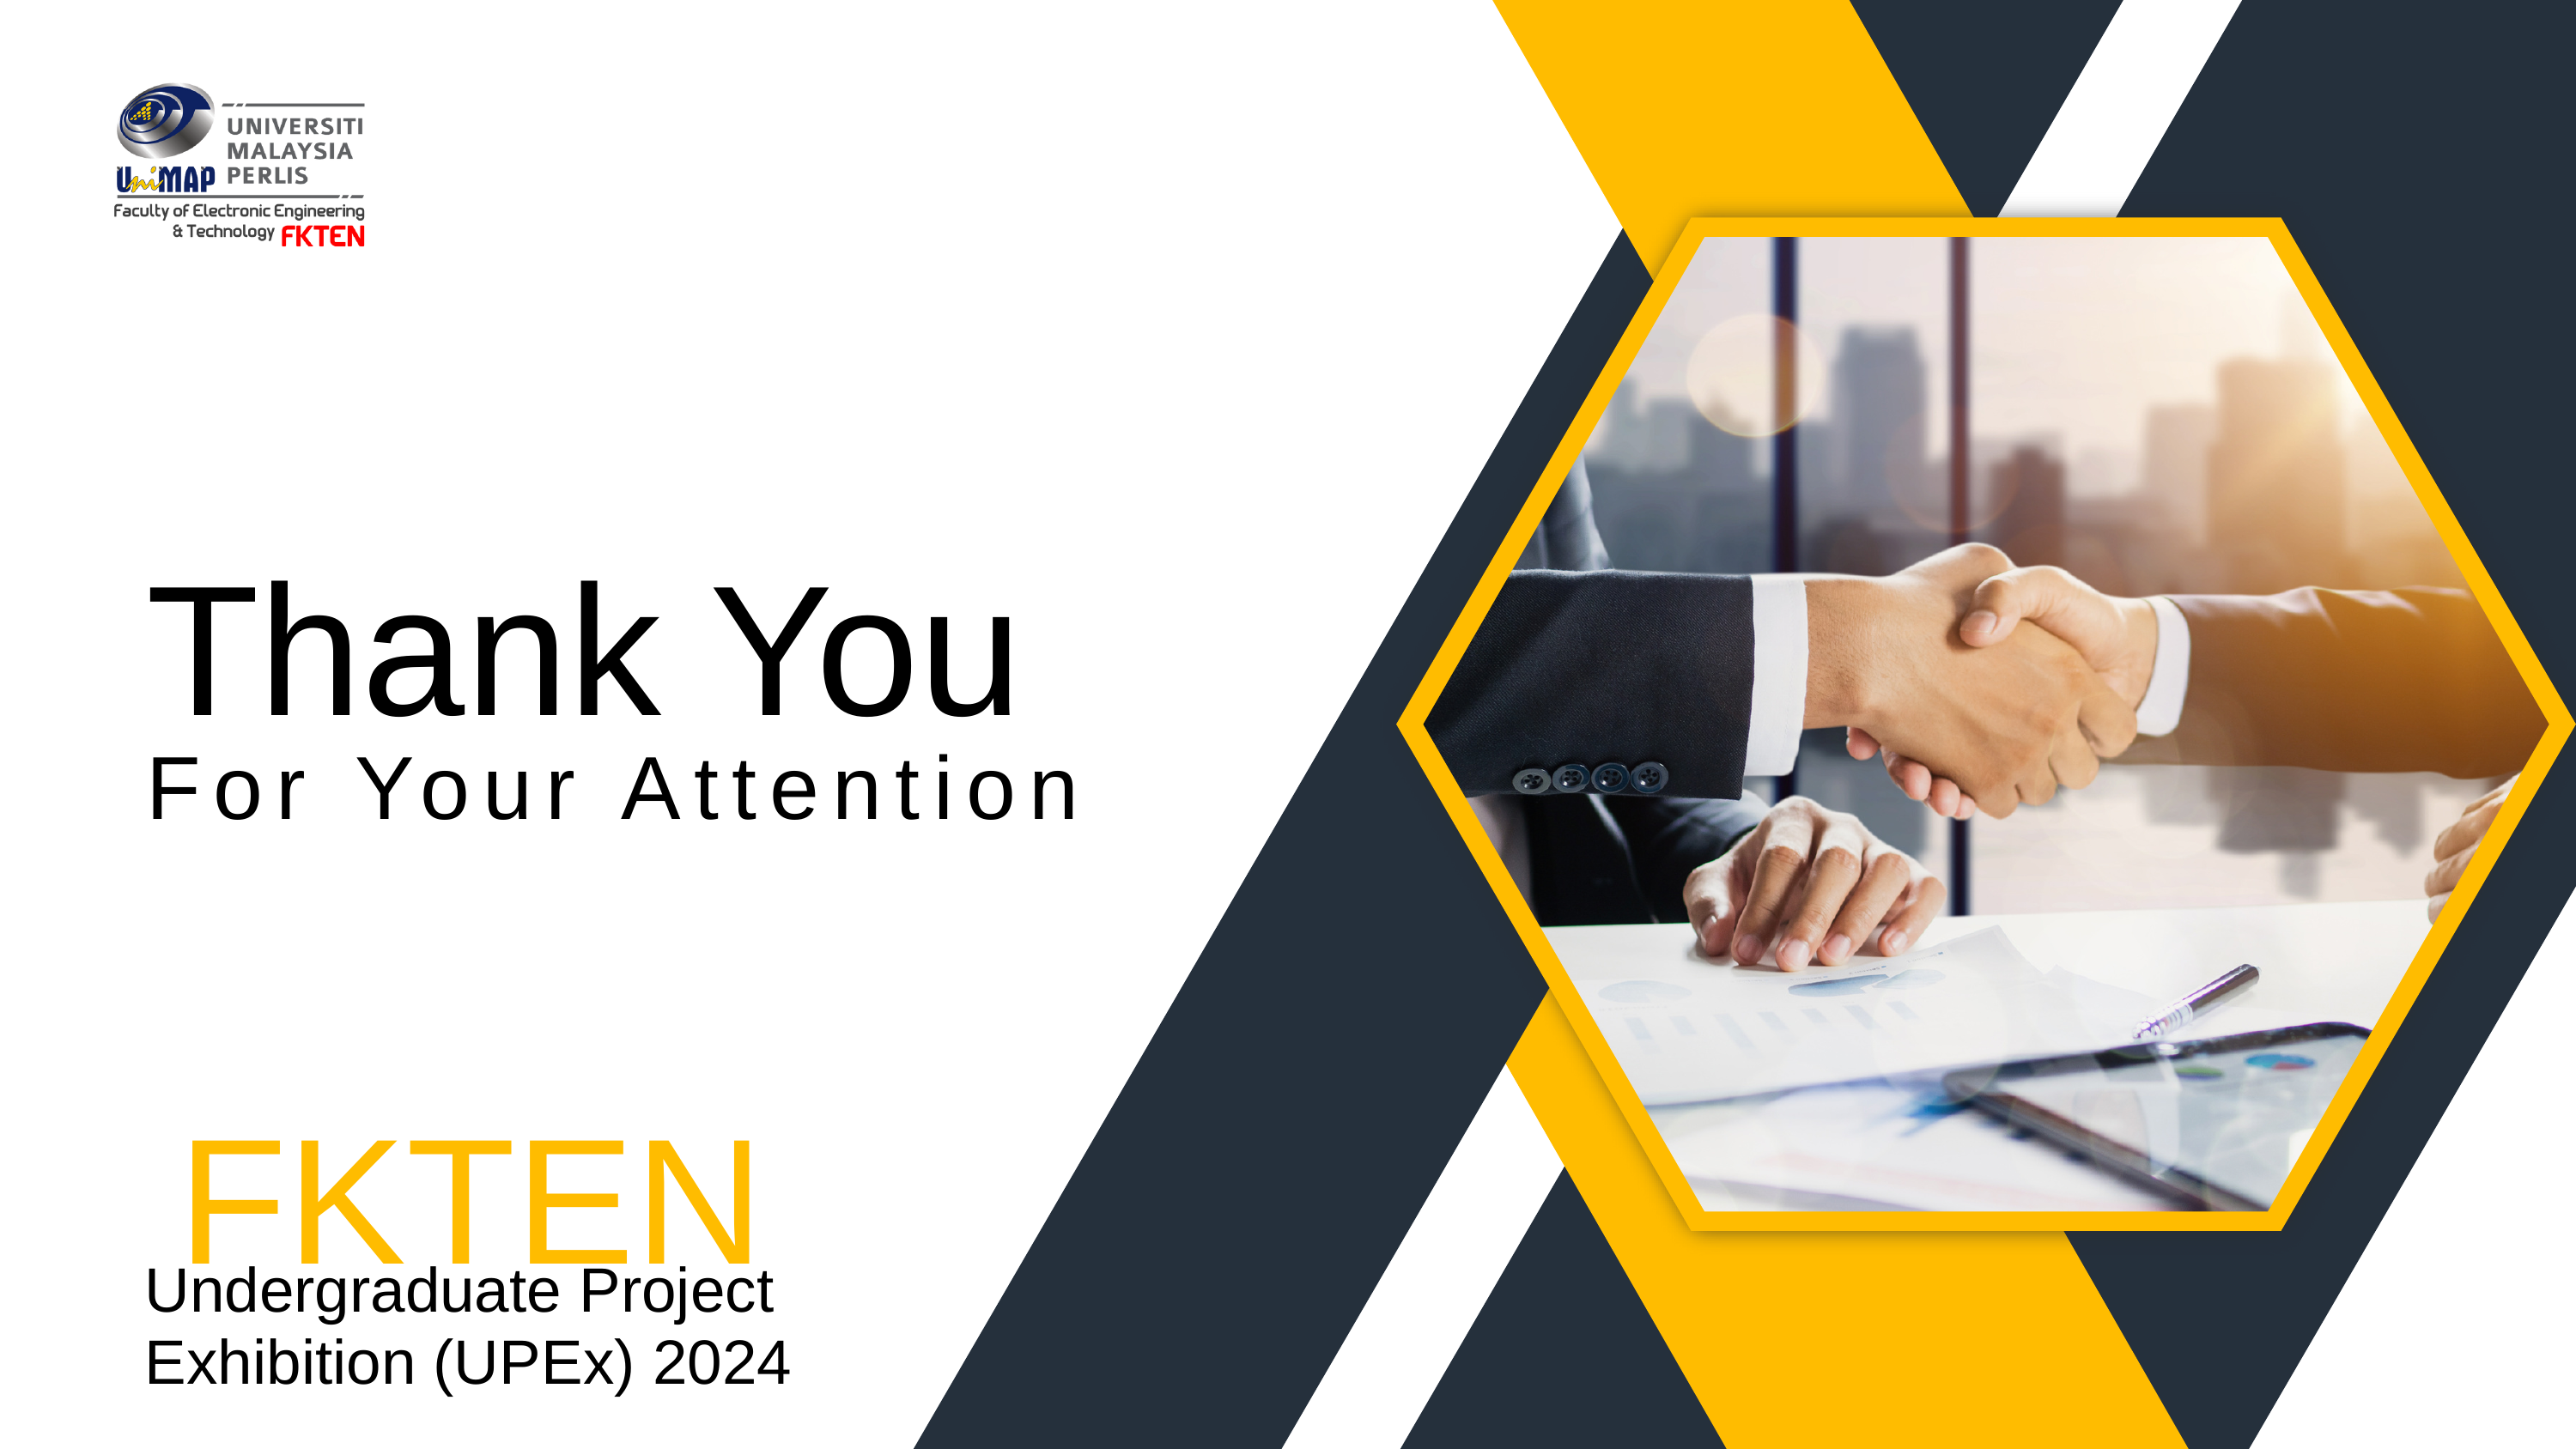

Thank You

For Your Attention
FKTEN
Undergraduate Project Exhibition (UPEx) 2024